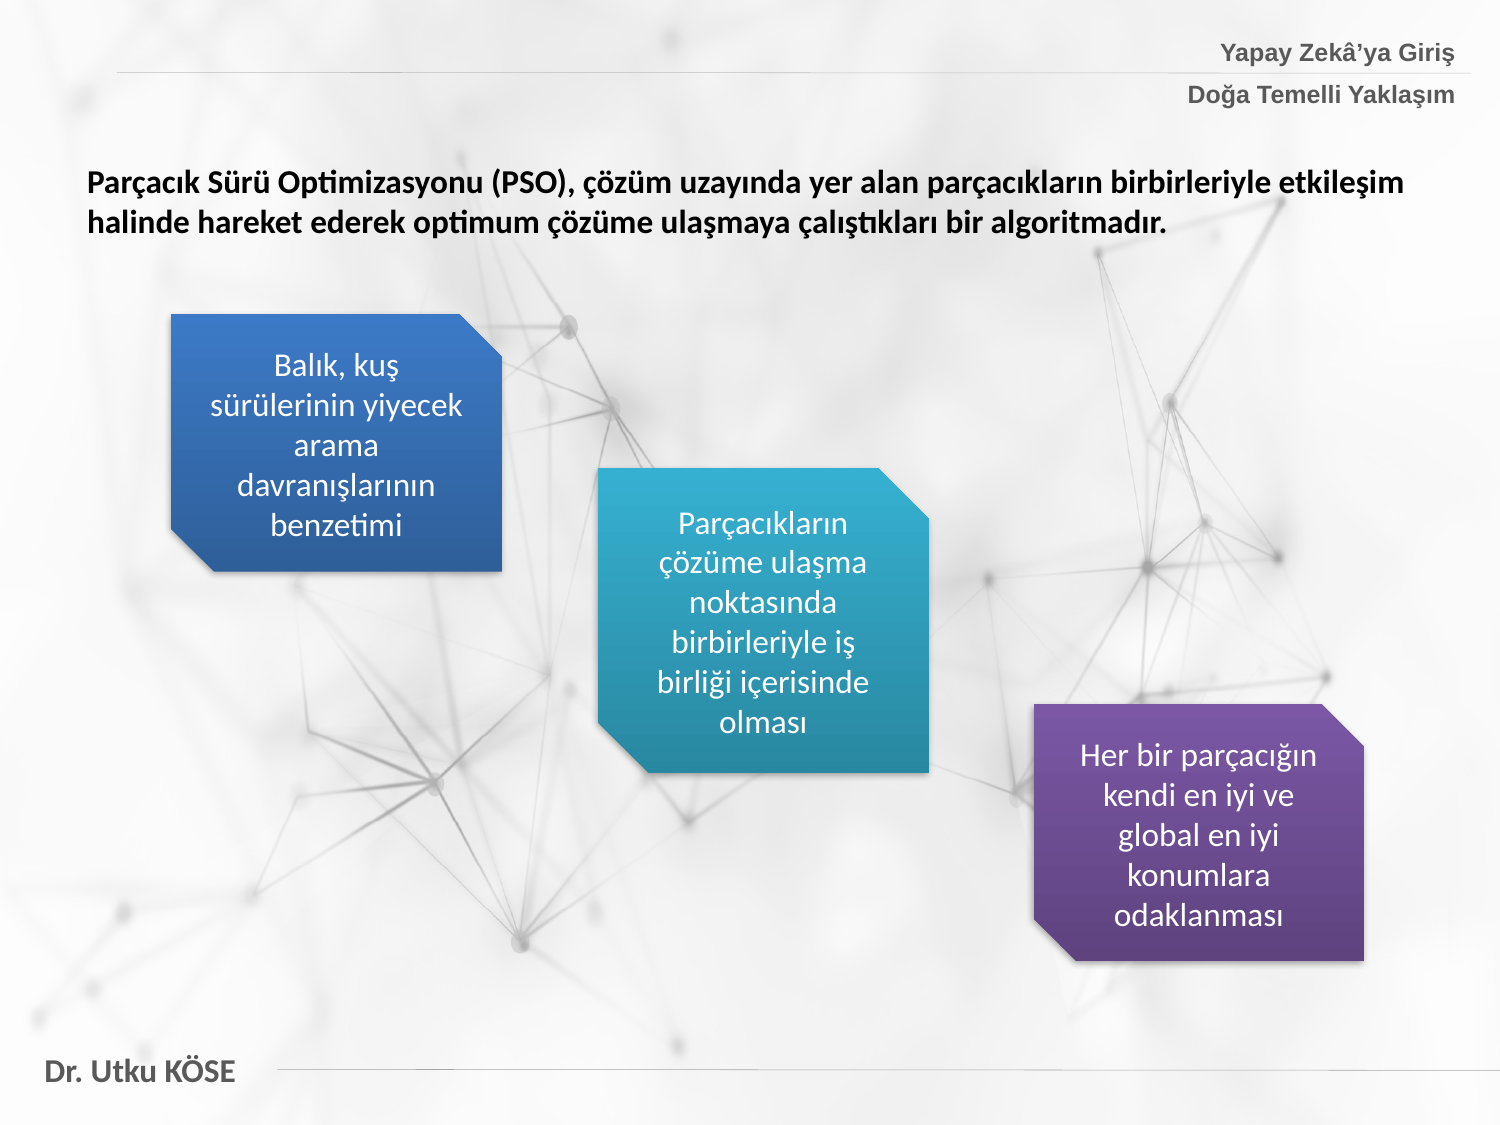

Yapay Zekâ’ya Giriş
Doğa Temelli Yaklaşım
Parçacık Sürü Optimizasyonu (PSO), çözüm uzayında yer alan parçacıkların birbirleriyle etkileşim halinde hareket ederek optimum çözüme ulaşmaya çalıştıkları bir algoritmadır.
Balık, kuş sürülerinin yiyecek arama davranışlarının benzetimi
Parçacıkların çözüme ulaşma noktasında birbirleriyle iş birliği içerisinde olması
Her bir parçacığın kendi en iyi ve global en iyi konumlara odaklanması